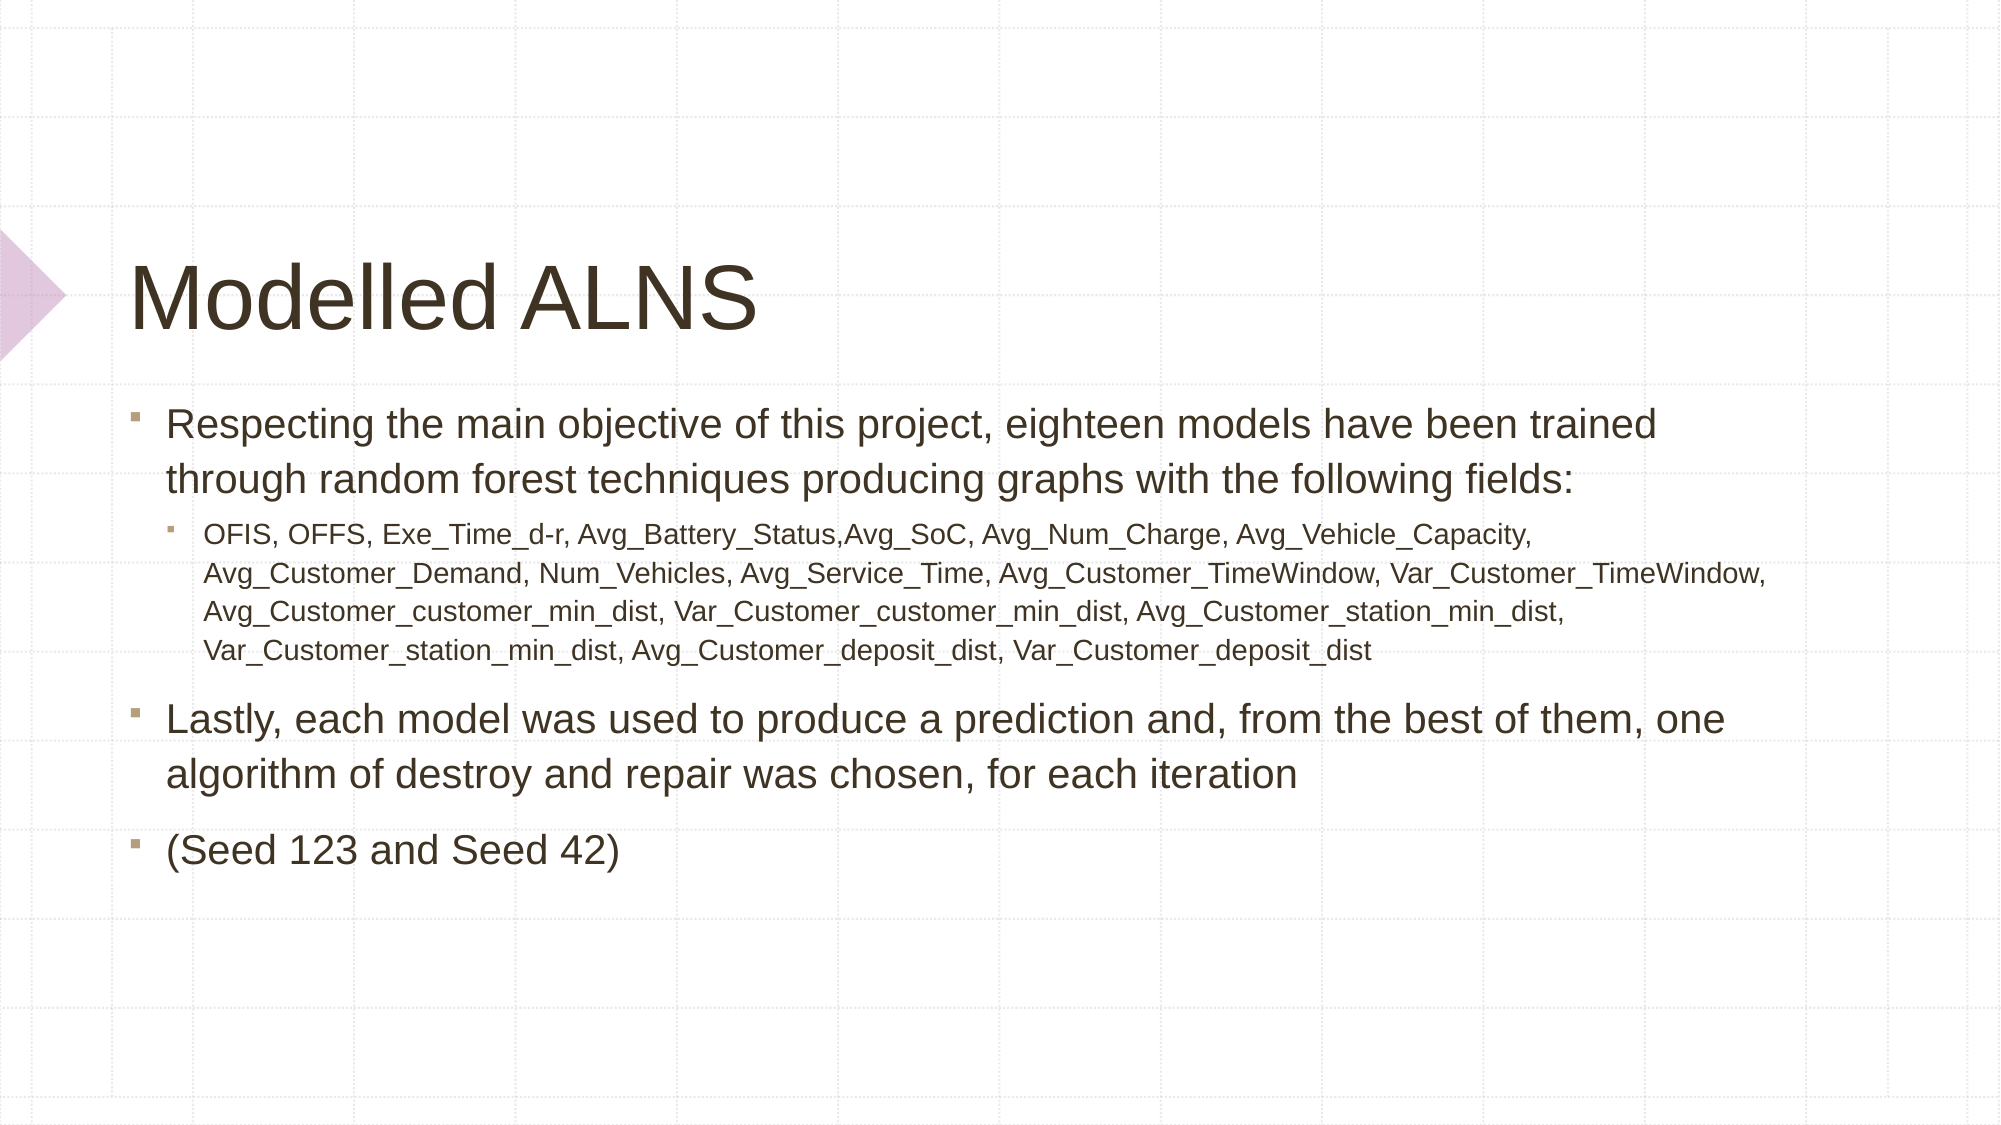

# Modelled ALNS
Respecting the main objective of this project, eighteen models have been trained through random forest techniques producing graphs with the following fields:
OFIS, OFFS, Exe_Time_d-r, Avg_Battery_Status,Avg_SoC, Avg_Num_Charge, Avg_Vehicle_Capacity, Avg_Customer_Demand, Num_Vehicles, Avg_Service_Time, Avg_Customer_TimeWindow, Var_Customer_TimeWindow, Avg_Customer_customer_min_dist, Var_Customer_customer_min_dist, Avg_Customer_station_min_dist, Var_Customer_station_min_dist, Avg_Customer_deposit_dist, Var_Customer_deposit_dist
Lastly, each model was used to produce a prediction and, from the best of them, one algorithm of destroy and repair was chosen, for each iteration
(Seed 123 and Seed 42)